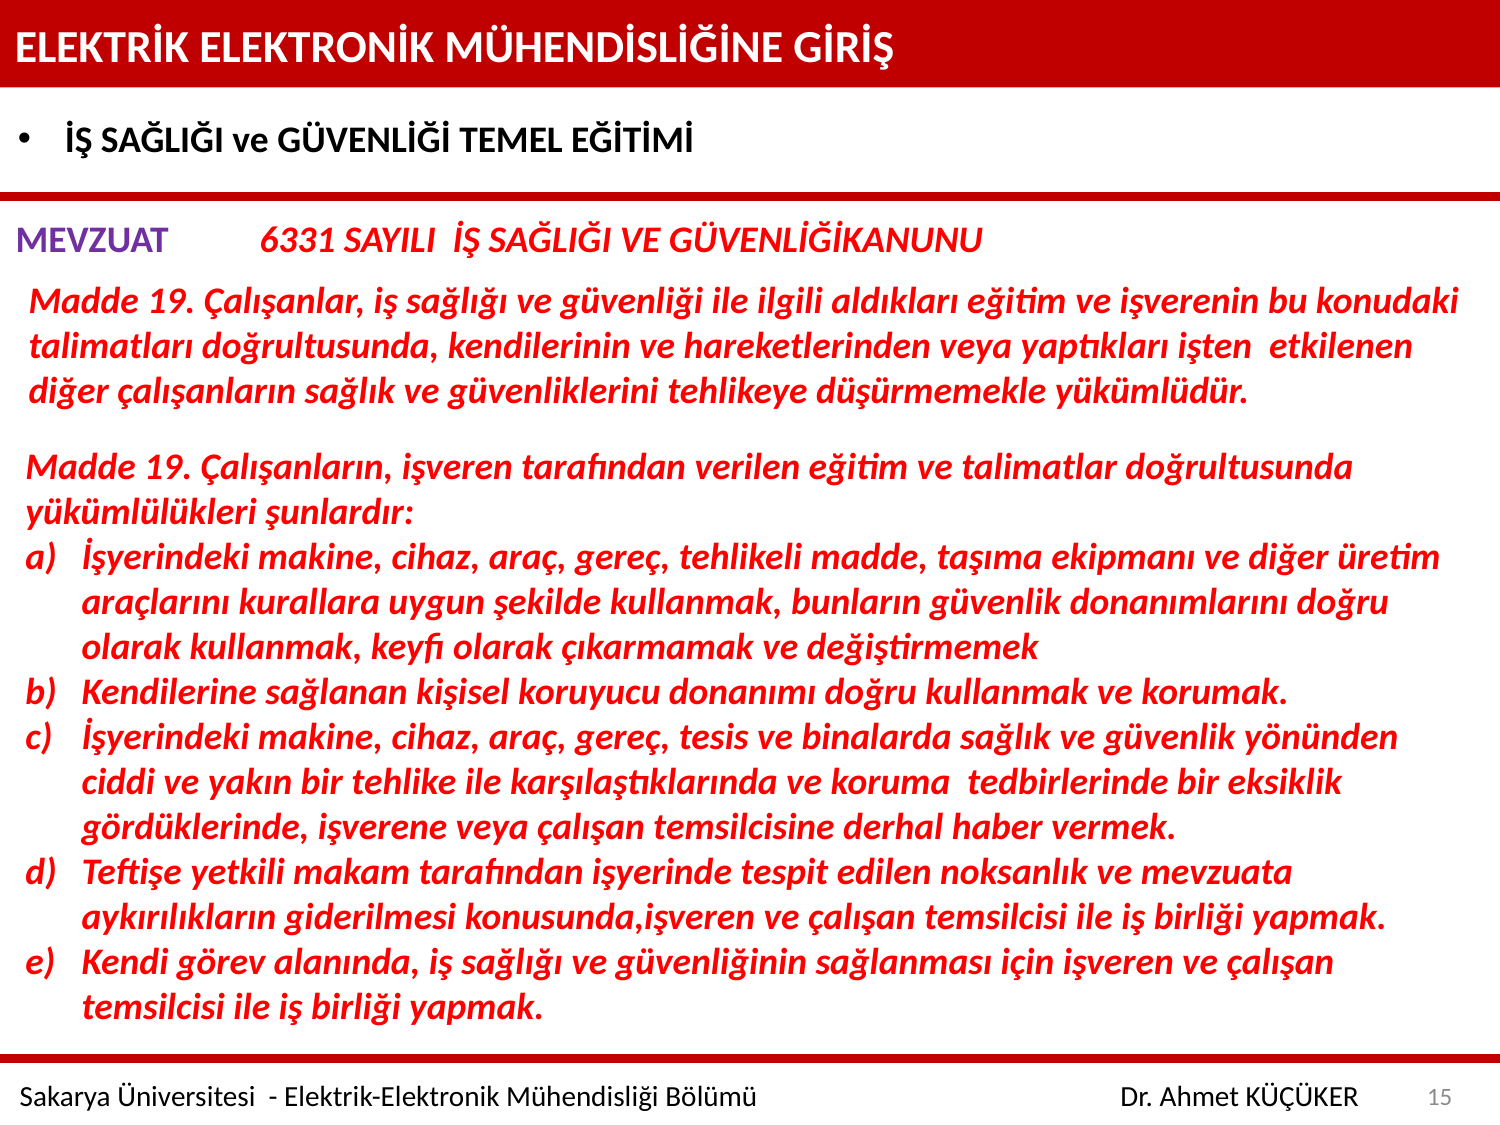

ELEKTRİK ELEKTRONİK MÜHENDİSLİĞİNE GİRİŞ

İŞ SAĞLIĞI ve GÜVENLİĞİ TEMEL EĞİTİMİ
MEVZUAT
6331 SAYILI  İŞ SAĞLIĞI VE GÜVENLİĞİKANUNU
Madde 19. Çalışanlar, iş sağlığı ve güvenliği ile ilgili aldıkları eğitim ve işverenin bu konudaki talimatları doğrultusunda, kendilerinin ve hareketlerinden veya yaptıkları işten  etkilenen diğer çalışanların sağlık ve güvenliklerini tehlikeye düşürmemekle yükümlüdür.
Madde 19. Çalışanların, işveren tarafından verilen eğitim ve talimatlar doğrultusunda yükümlülükleri şunlardır:
İşyerindeki makine, cihaz, araç, gereç, tehlikeli madde, taşıma ekipmanı ve diğer üretim araçlarını kurallara uygun şekilde kullanmak, bunların güvenlik donanımlarını doğru olarak kullanmak, keyfi olarak çıkarmamak ve değiştirmemek
Kendilerine sağlanan kişisel koruyucu donanımı doğru kullanmak ve korumak.
İşyerindeki makine, cihaz, araç, gereç, tesis ve binalarda sağlık ve güvenlik yönünden ciddi ve yakın bir tehlike ile karşılaştıklarında ve koruma  tedbirlerinde bir eksiklik gördüklerinde, işverene veya çalışan temsilcisine derhal haber vermek.
Teftişe yetkili makam tarafından işyerinde tespit edilen noksanlık ve mevzuata aykırılıkların giderilmesi konusunda,işveren ve çalışan temsilcisi ile iş birliği yapmak.
Kendi görev alanında, iş sağlığı ve güvenliğinin sağlanması için işveren ve çalışan temsilcisi ile iş birliği yapmak.

15
Sakarya Üniversitesi  - Elektrik-Elektronik Mühendisliği Bölümü
Dr. Ahmet KÜÇÜKER